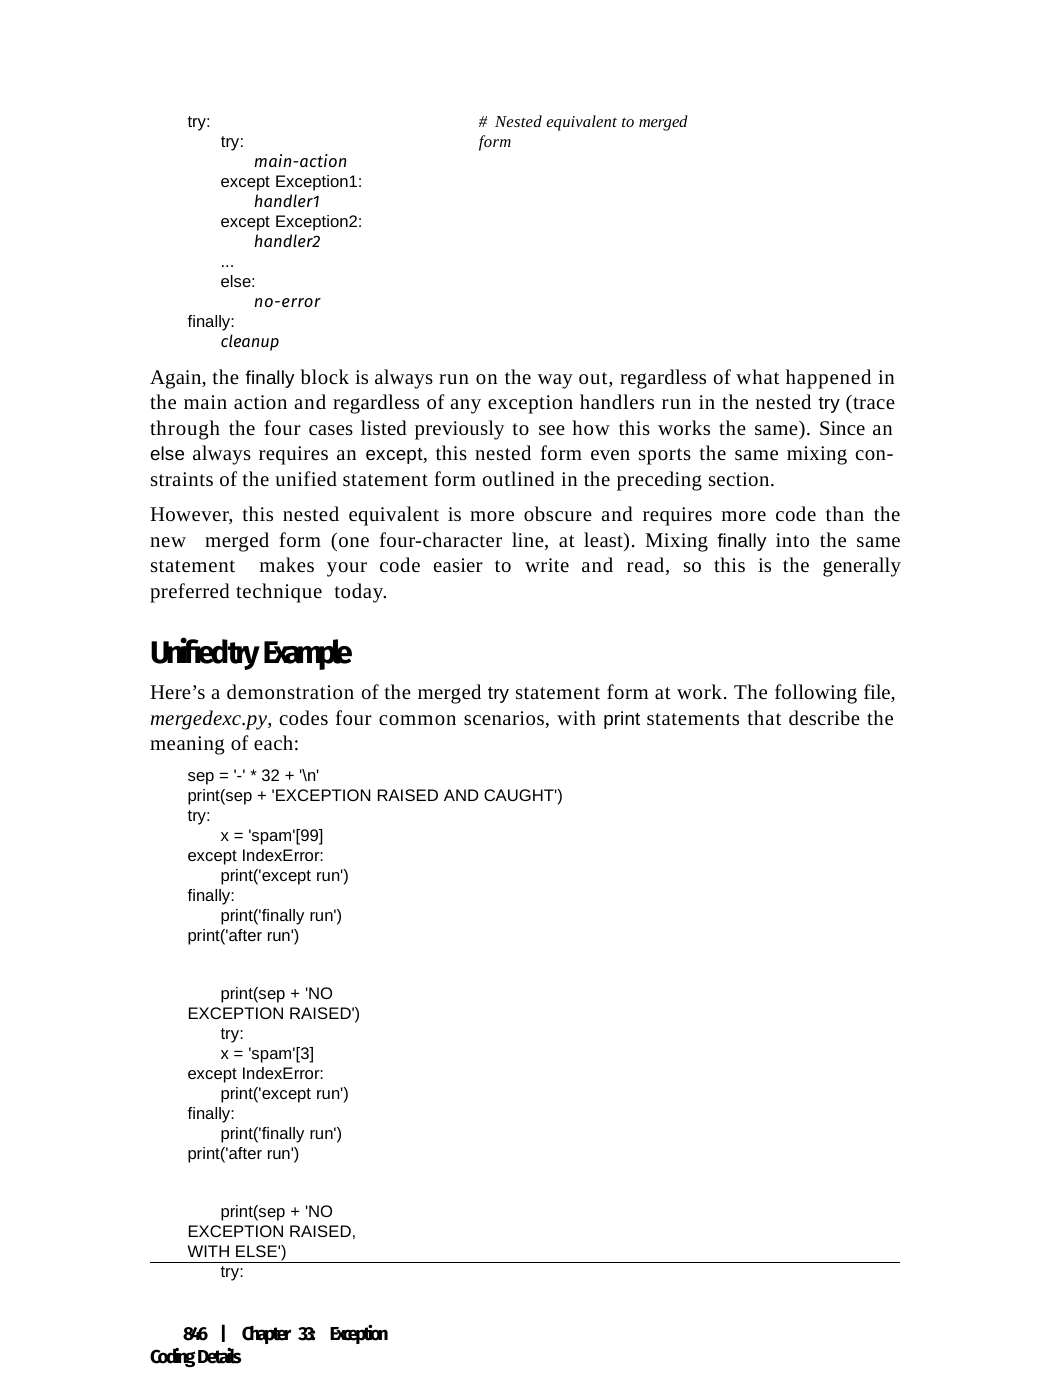

try:
try:
# Nested equivalent to merged form
main-action
except Exception1:
handler1
except Exception2:
handler2
...
else:
no-error
finally:
cleanup
Again, the finally block is always run on the way out, regardless of what happened in  the main action and regardless of any exception handlers run in the nested try (trace  through the four cases listed previously to see how this works the same). Since an  else always requires an except, this nested form even sports the same mixing con-  straints of the unified statement form outlined in the preceding section.
However, this nested equivalent is more obscure and requires more code than the new  merged form (one four-character line, at least). Mixing finally into the same statement  makes your code easier to write and read, so this is the generally preferred technique  today.

Unified try Example
Here’s a demonstration of the merged try statement form at work. The following file,  mergedexc.py, codes four common scenarios, with print statements that describe the  meaning of each:
sep = '-' * 32 + '\n'
print(sep + 'EXCEPTION RAISED AND CAUGHT')
try:
x = 'spam'[99]  except IndexError:
print('except run')  finally:
print('finally run')  print('after run')

print(sep + 'NO EXCEPTION RAISED')
try:
x = 'spam'[3]  except IndexError:
print('except run')  finally:
print('finally run')  print('after run')

print(sep + 'NO EXCEPTION RAISED, WITH ELSE')
try:

846  |  Chapter 33:  Exception Coding Details